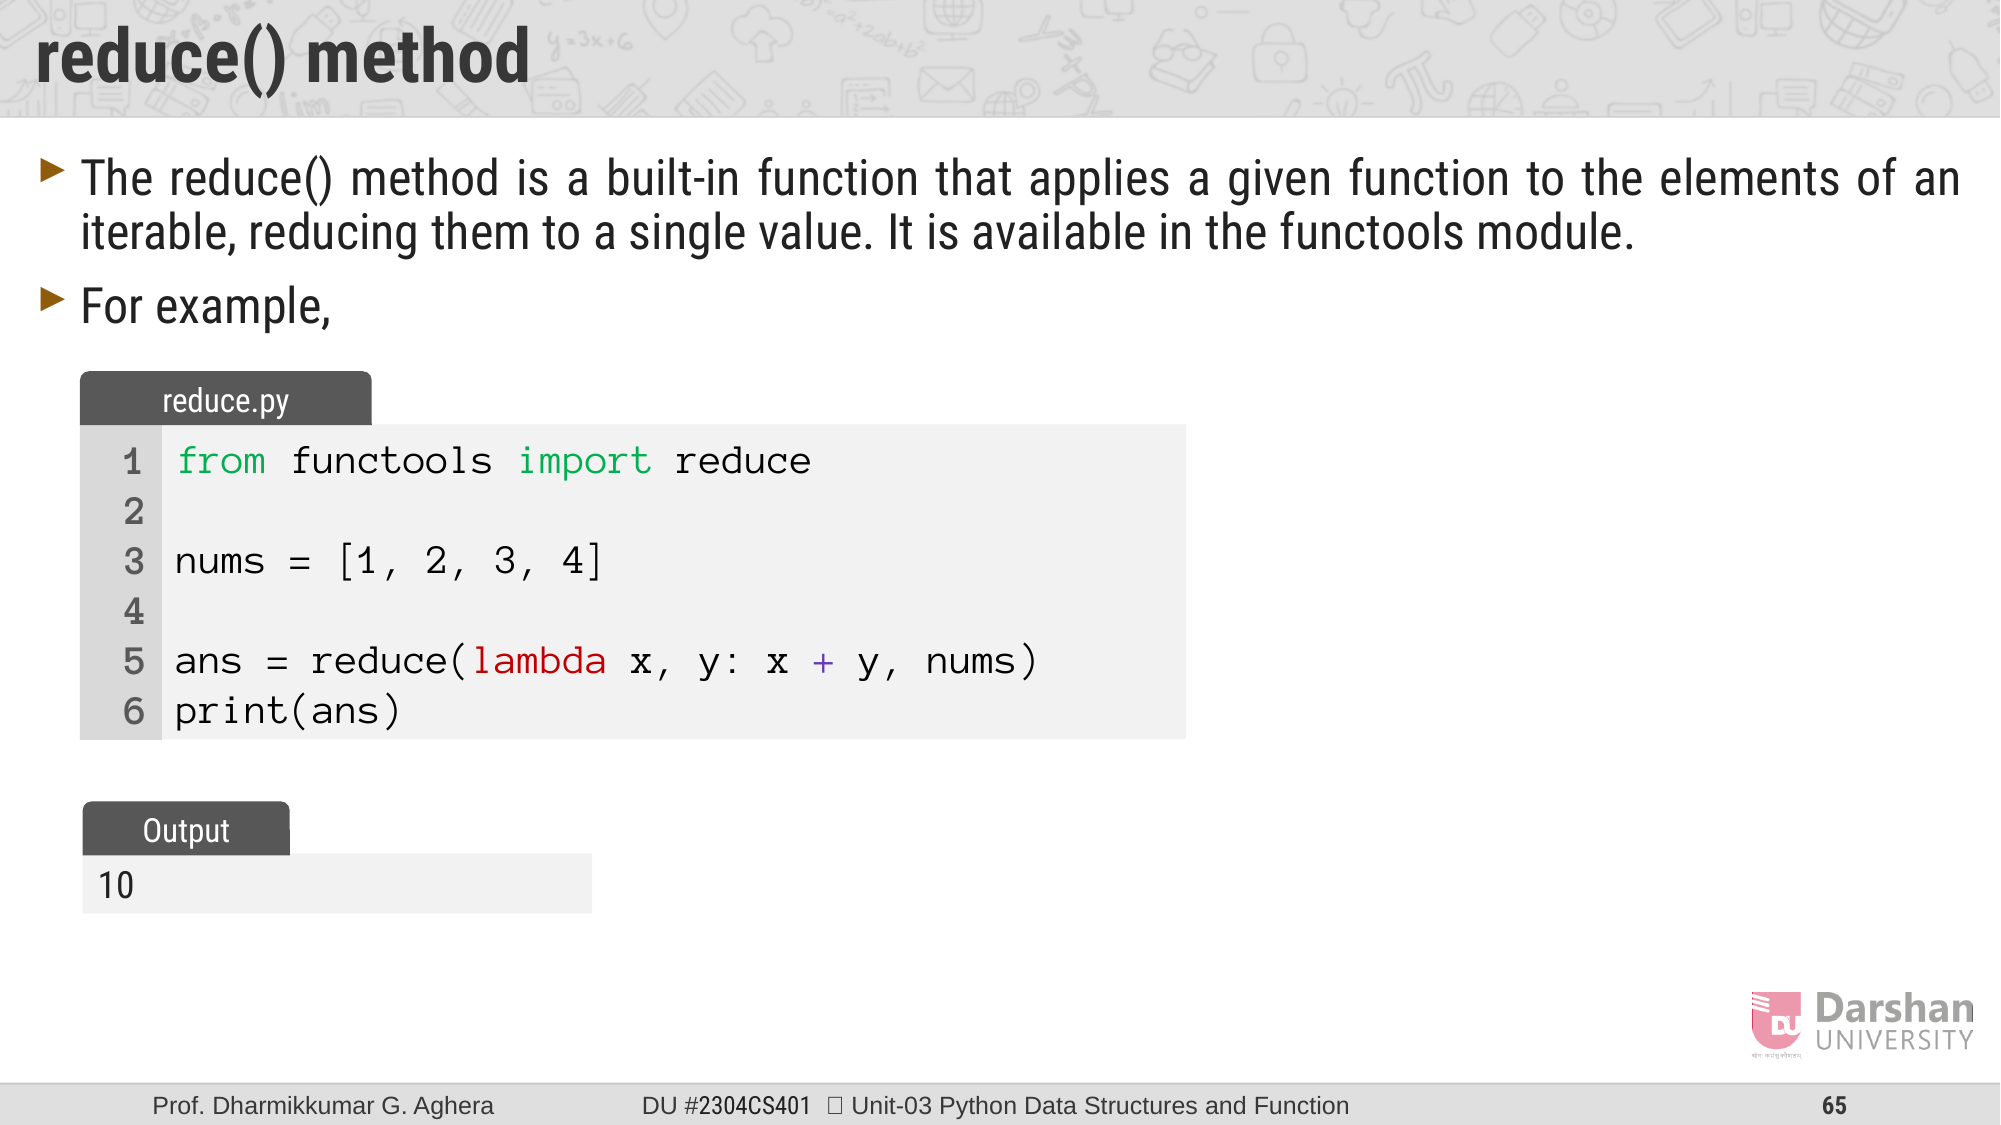

# reduce() method
The reduce() method is a built-in function that applies a given function to the elements of an iterable, reducing them to a single value. It is available in the functools module.
For example,
reduce.py
from functools import reduce

nums = [1, 2, 3, 4]

ans = reduce(lambda x, y: x + y, nums)
print(ans)
1
2
3
4
5
6
Output
10